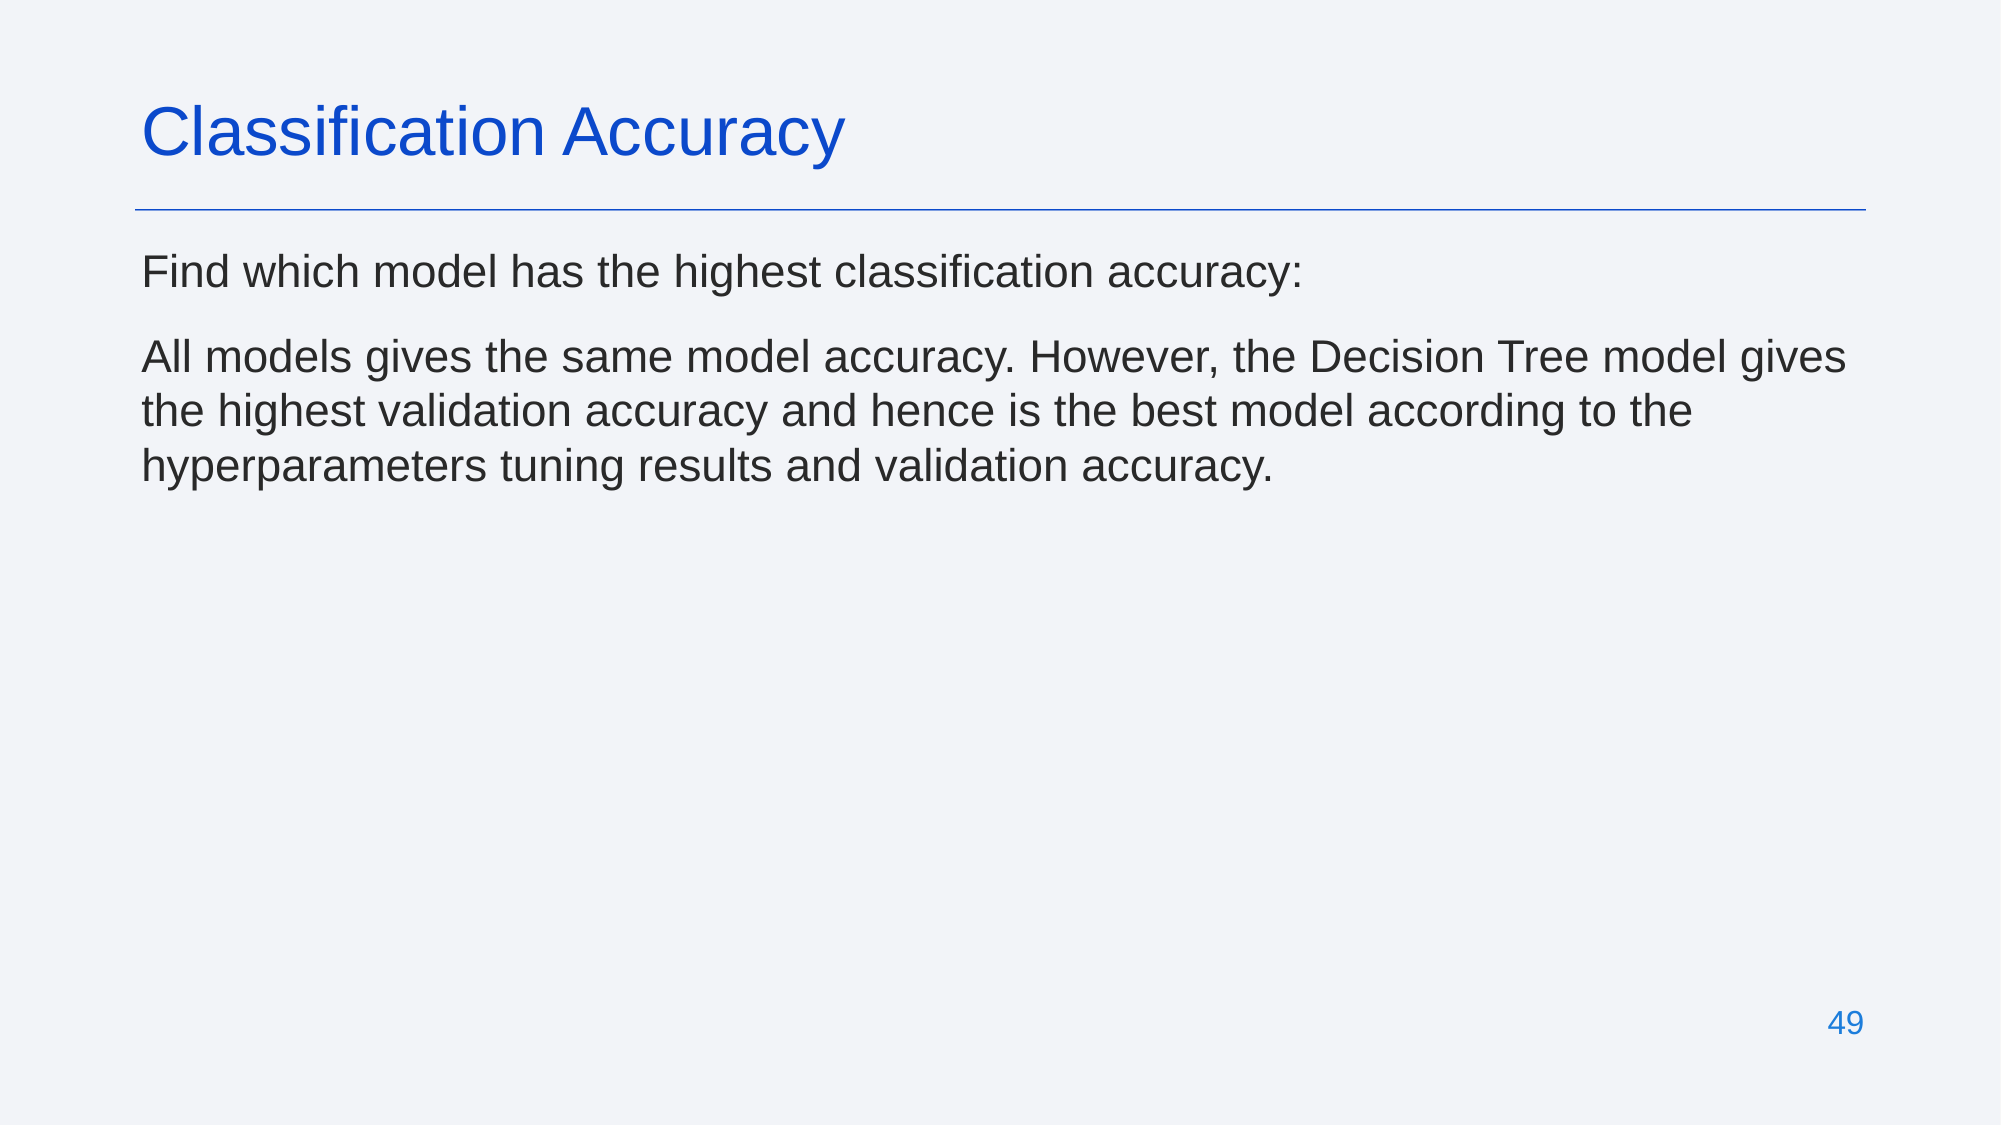

Classification Accuracy
Find which model has the highest classification accuracy:
All models gives the same model accuracy. However, the Decision Tree model gives the highest validation accuracy and hence is the best model according to the hyperparameters tuning results and validation accuracy.
49